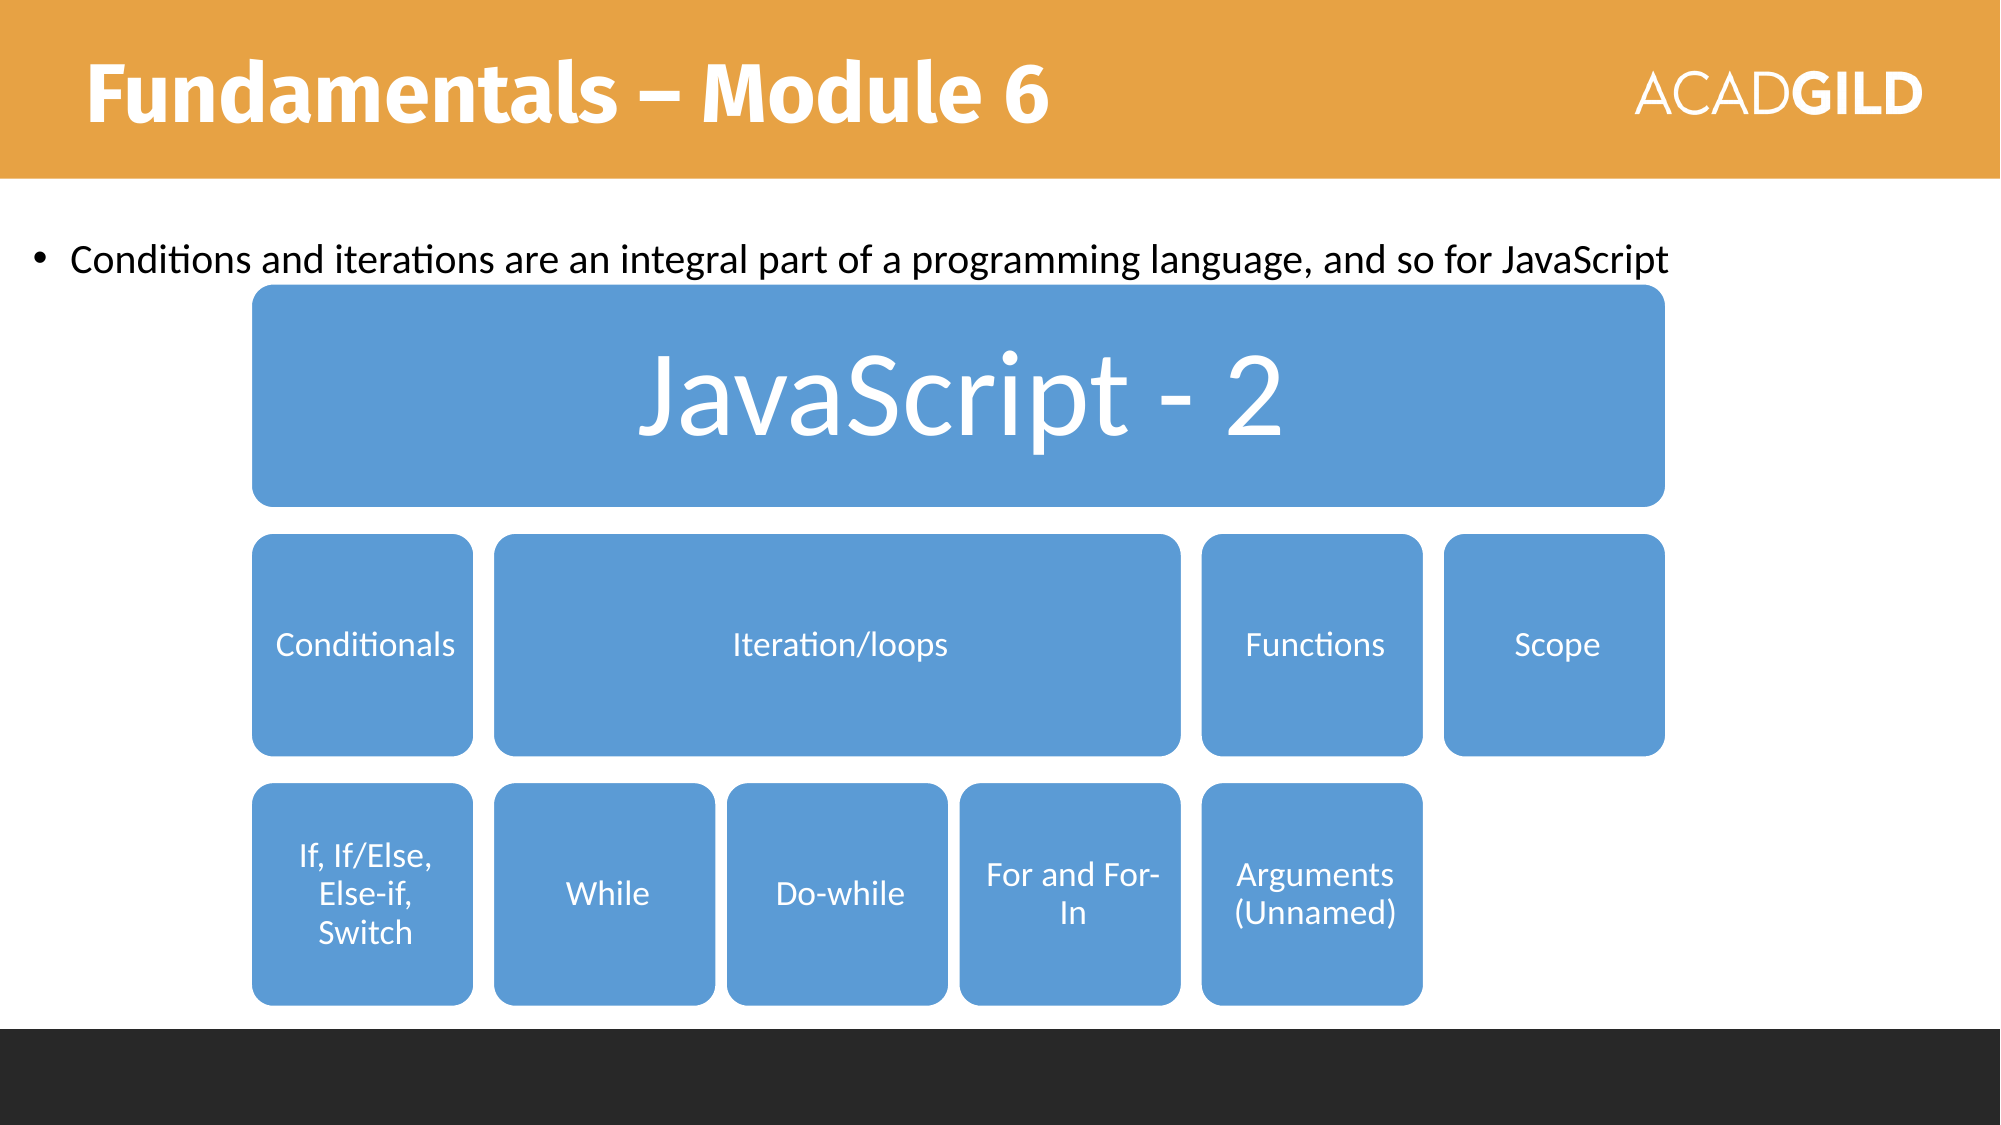

Fundamentals – Module 6
Conditions and iterations are an integral part of a programming language, and so for JavaScript

JavaScript - 2
Conditionals
If, If/Else, Else-if, Switch
Iteration/loops
While
Do-while
For and For-In
Functions
Arguments (Unnamed)
Scope